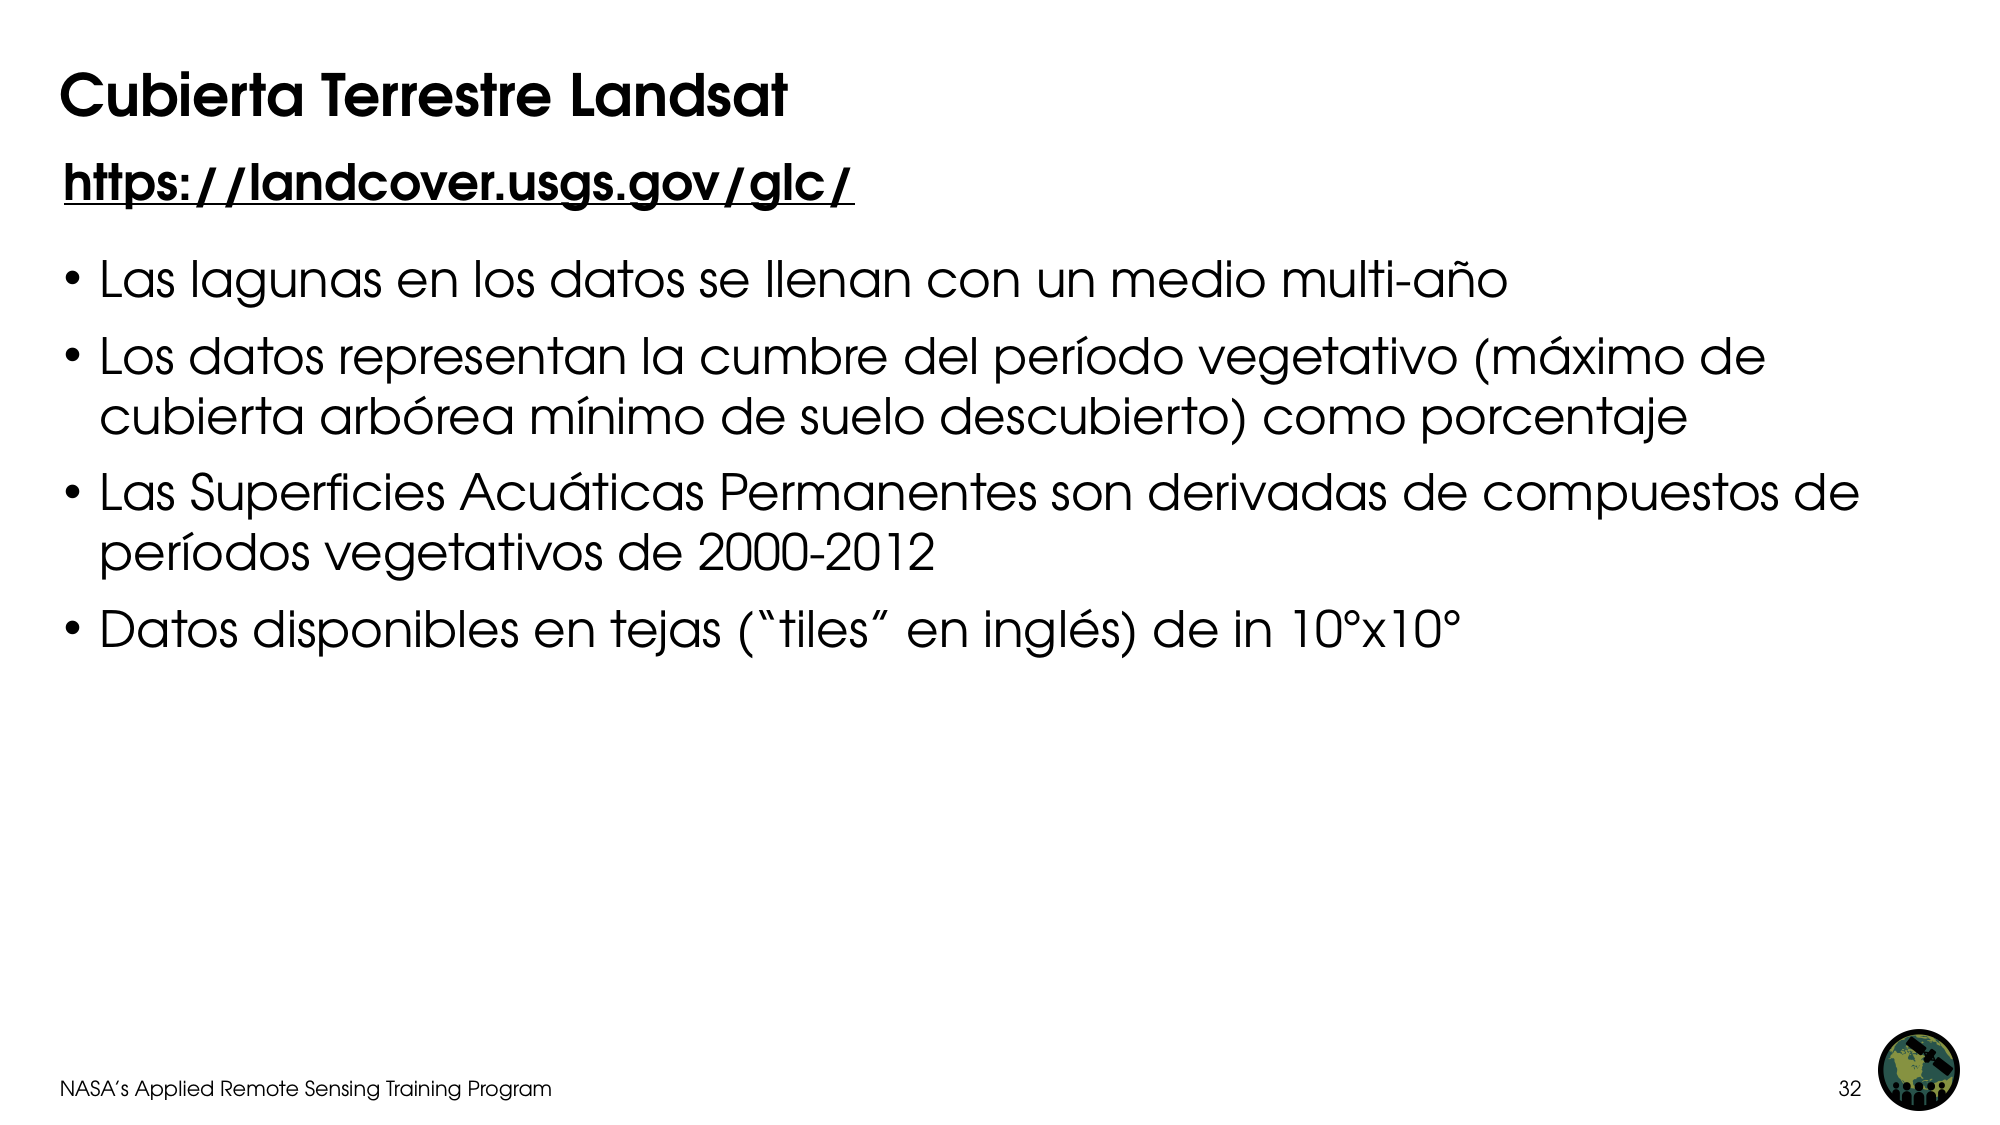

# Cubierta Terrestre Landsat
https://landcover.usgs.gov/glc/
Las lagunas en los datos se llenan con un medio multi-año
Los datos representan la cumbre del período vegetativo (máximo de cubierta arbórea mínimo de suelo descubierto) como porcentaje
Las Superficies Acuáticas Permanentes son derivadas de compuestos de períodos vegetativos de 2000-2012
Datos disponibles en tejas (“tiles” en inglés) de in 10°x10°